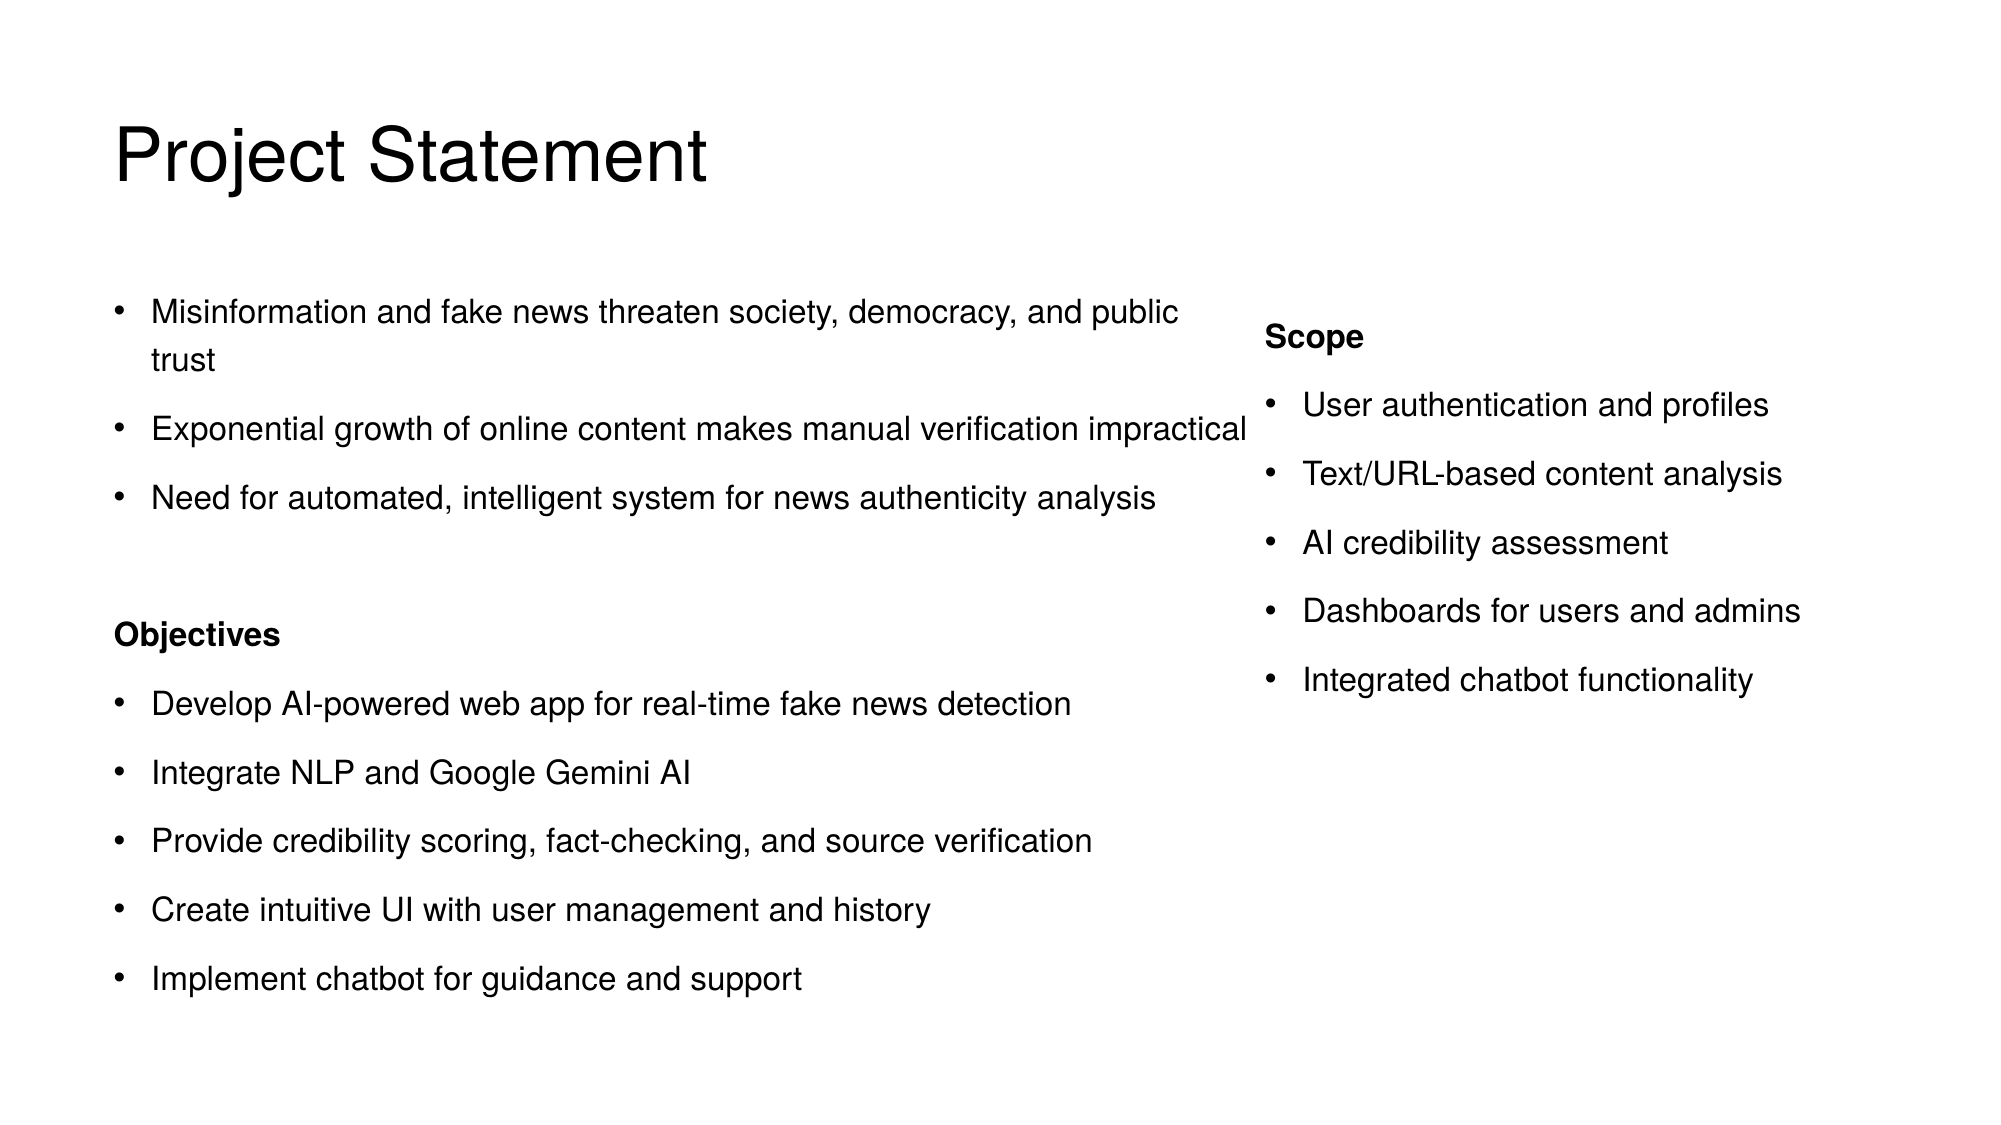

# Project Statement

Misinformation and fake news threaten society, democracy, and public trust
Exponential growth of online content makes manual verification impractical
Need for automated, intelligent system for news authenticity analysis

Objectives
Develop AI-powered web app for real-time fake news detection
Integrate NLP and Google Gemini AI
Provide credibility scoring, fact-checking, and source verification
Create intuitive UI with user management and history
Implement chatbot for guidance and support

Scope
User authentication and profiles
Text/URL-based content analysis
AI credibility assessment
Dashboards for users and admins
Integrated chatbot functionality